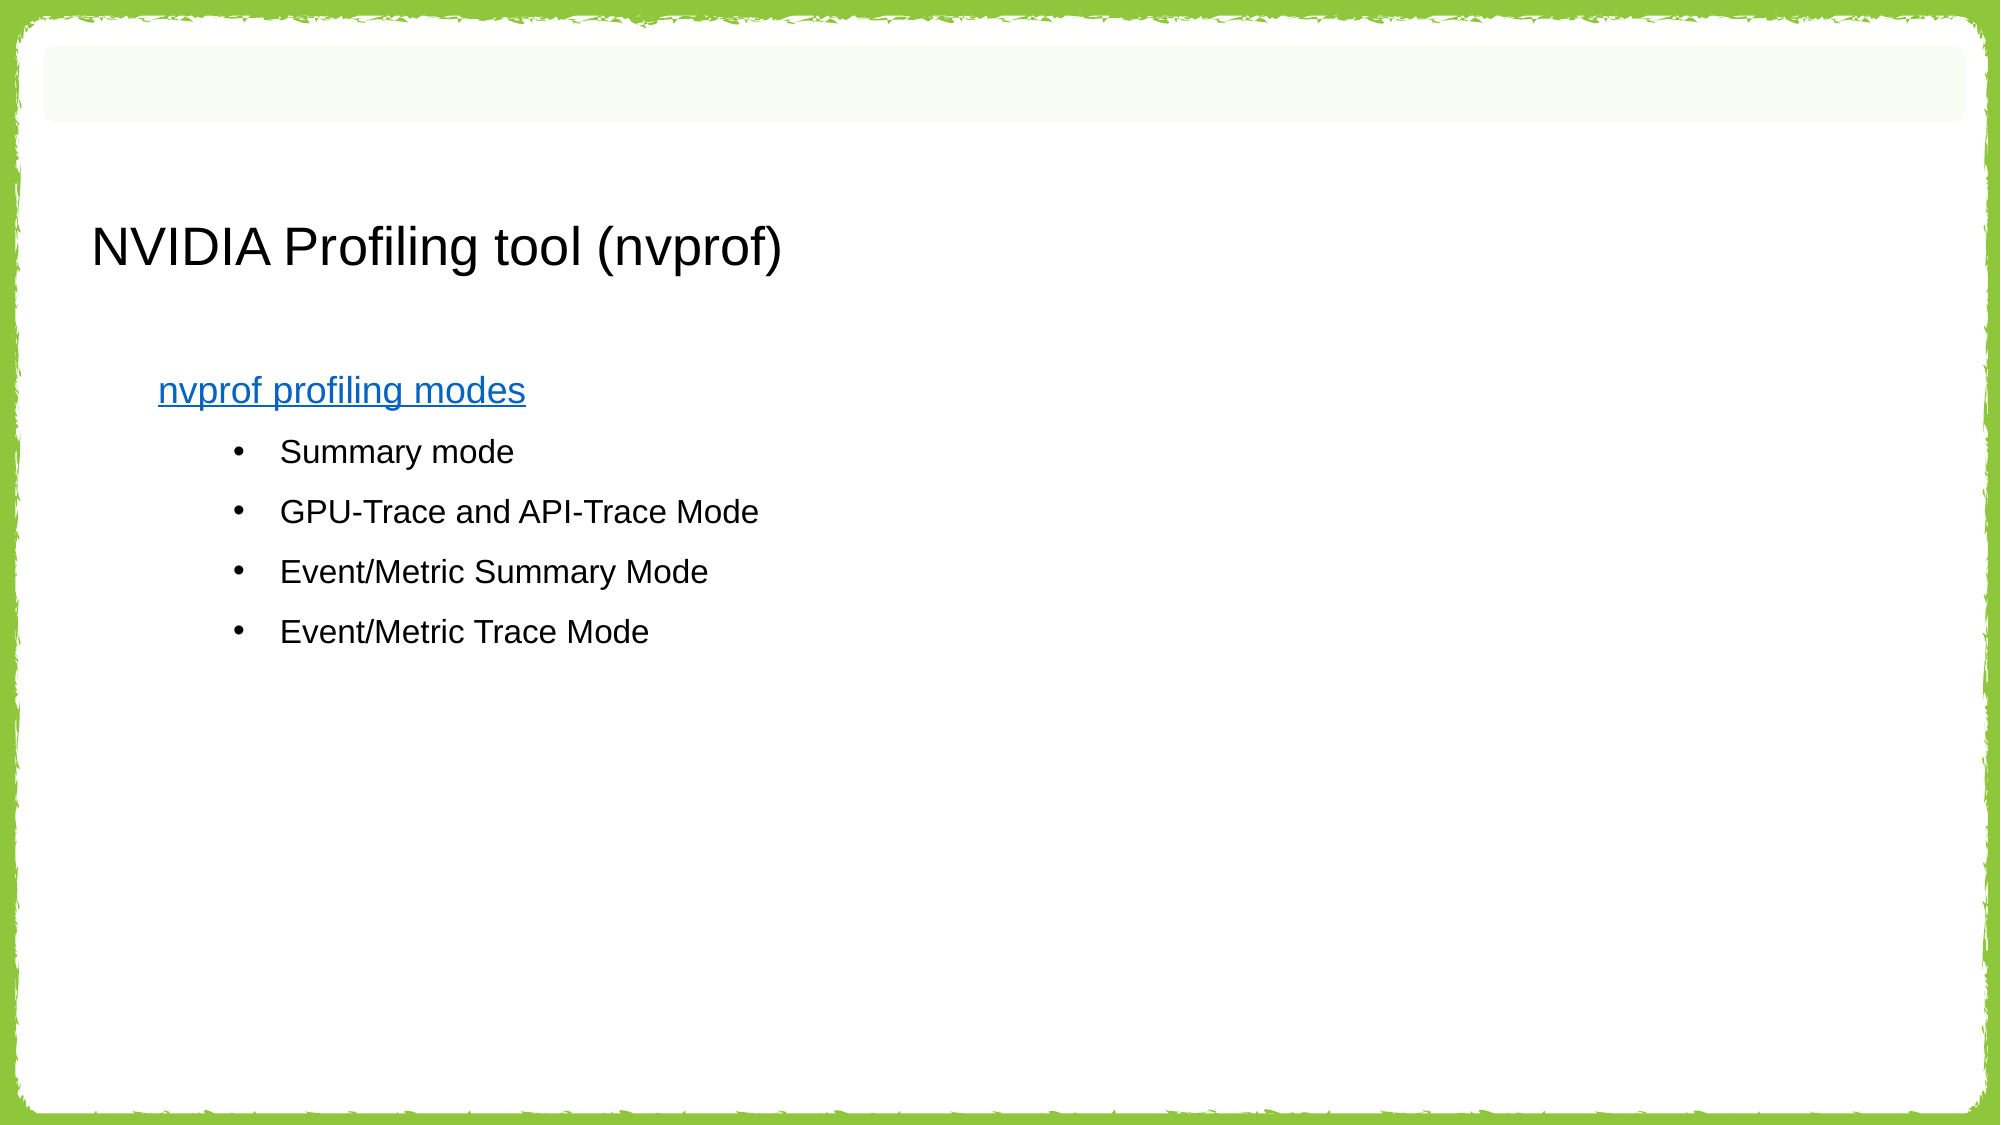

NVIDIA Profiling tool (nvprof)
nvprof profiling modes
Summary mode
GPU-Trace and API-Trace Mode
Event/Metric Summary Mode
Event/Metric Trace Mode